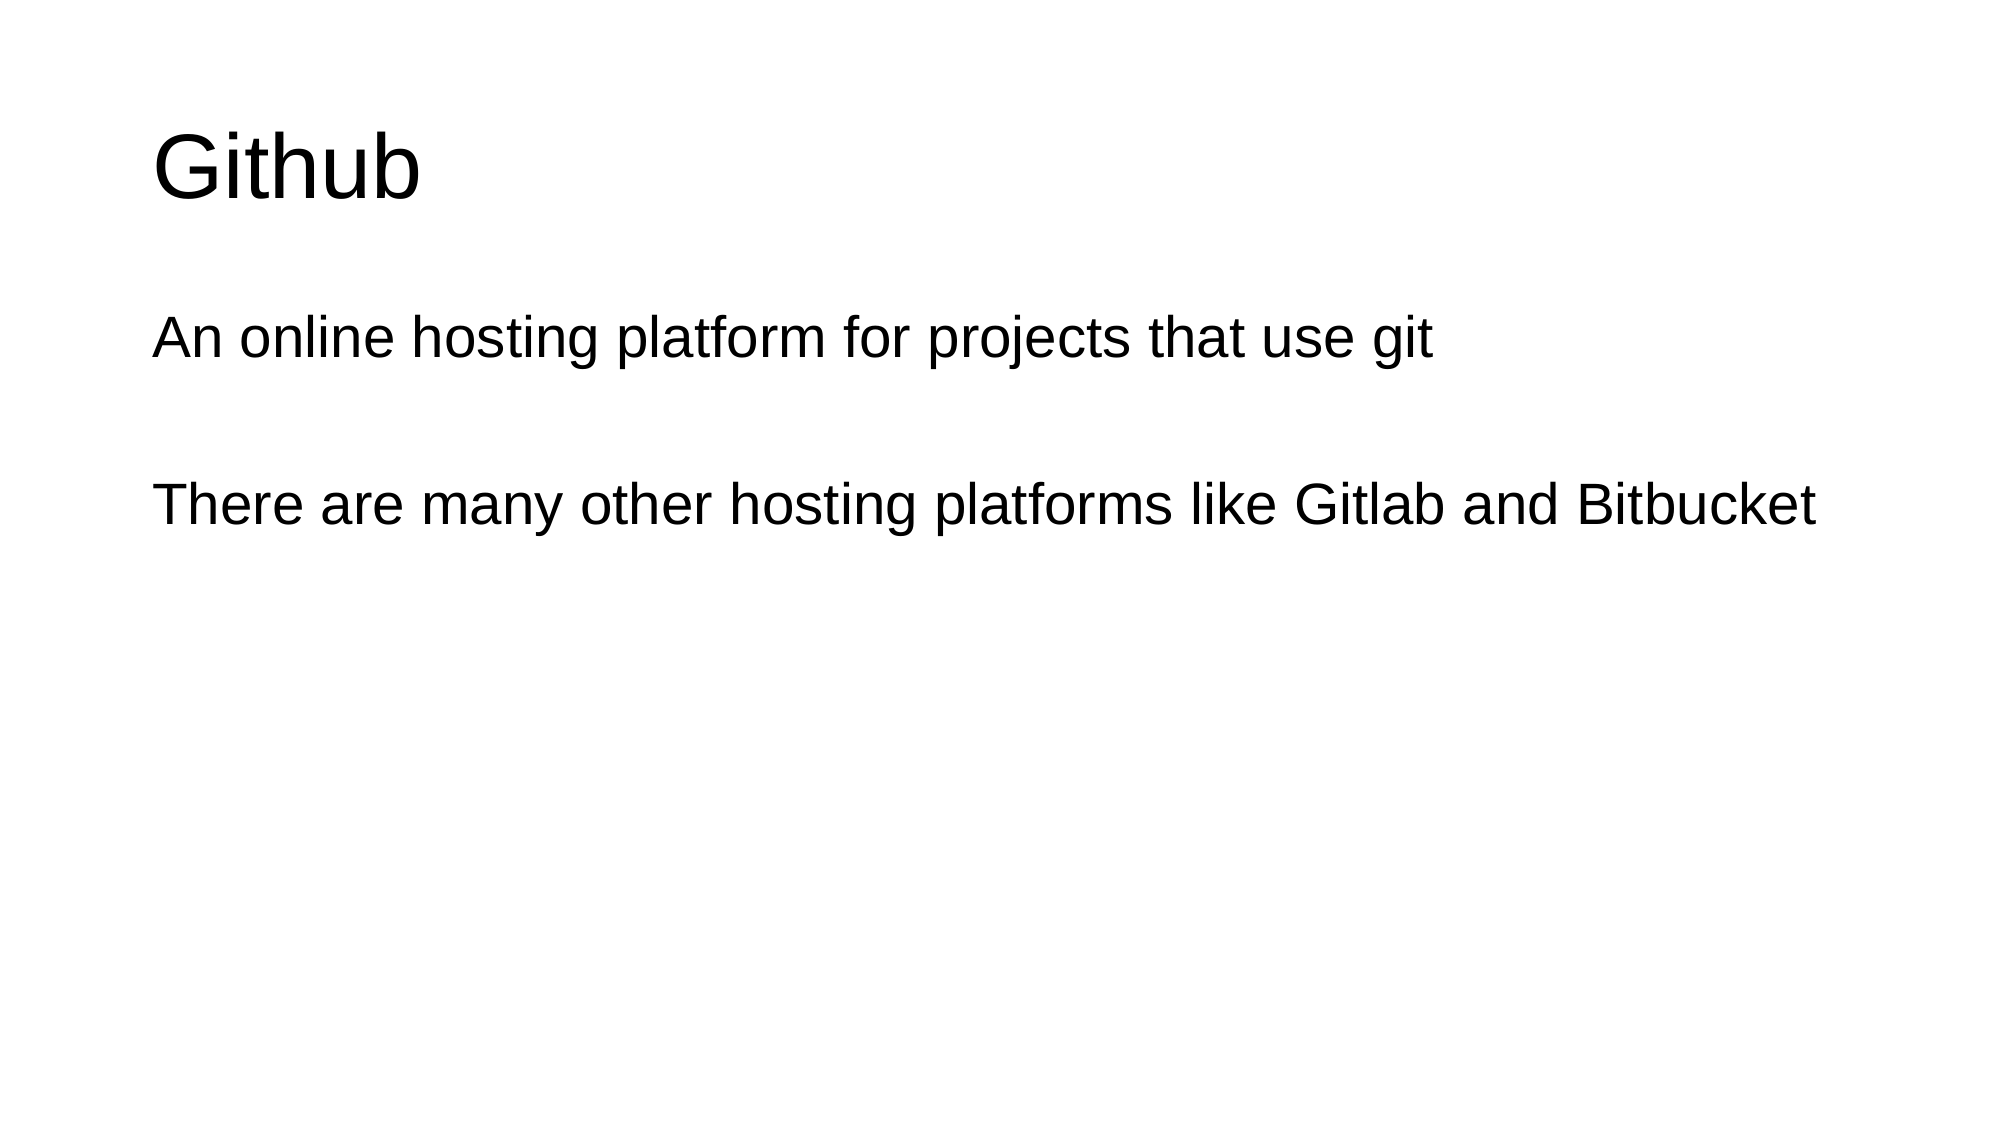

# Github
An online hosting platform for projects that use git

There are many other hosting platforms like Gitlab and Bitbucket